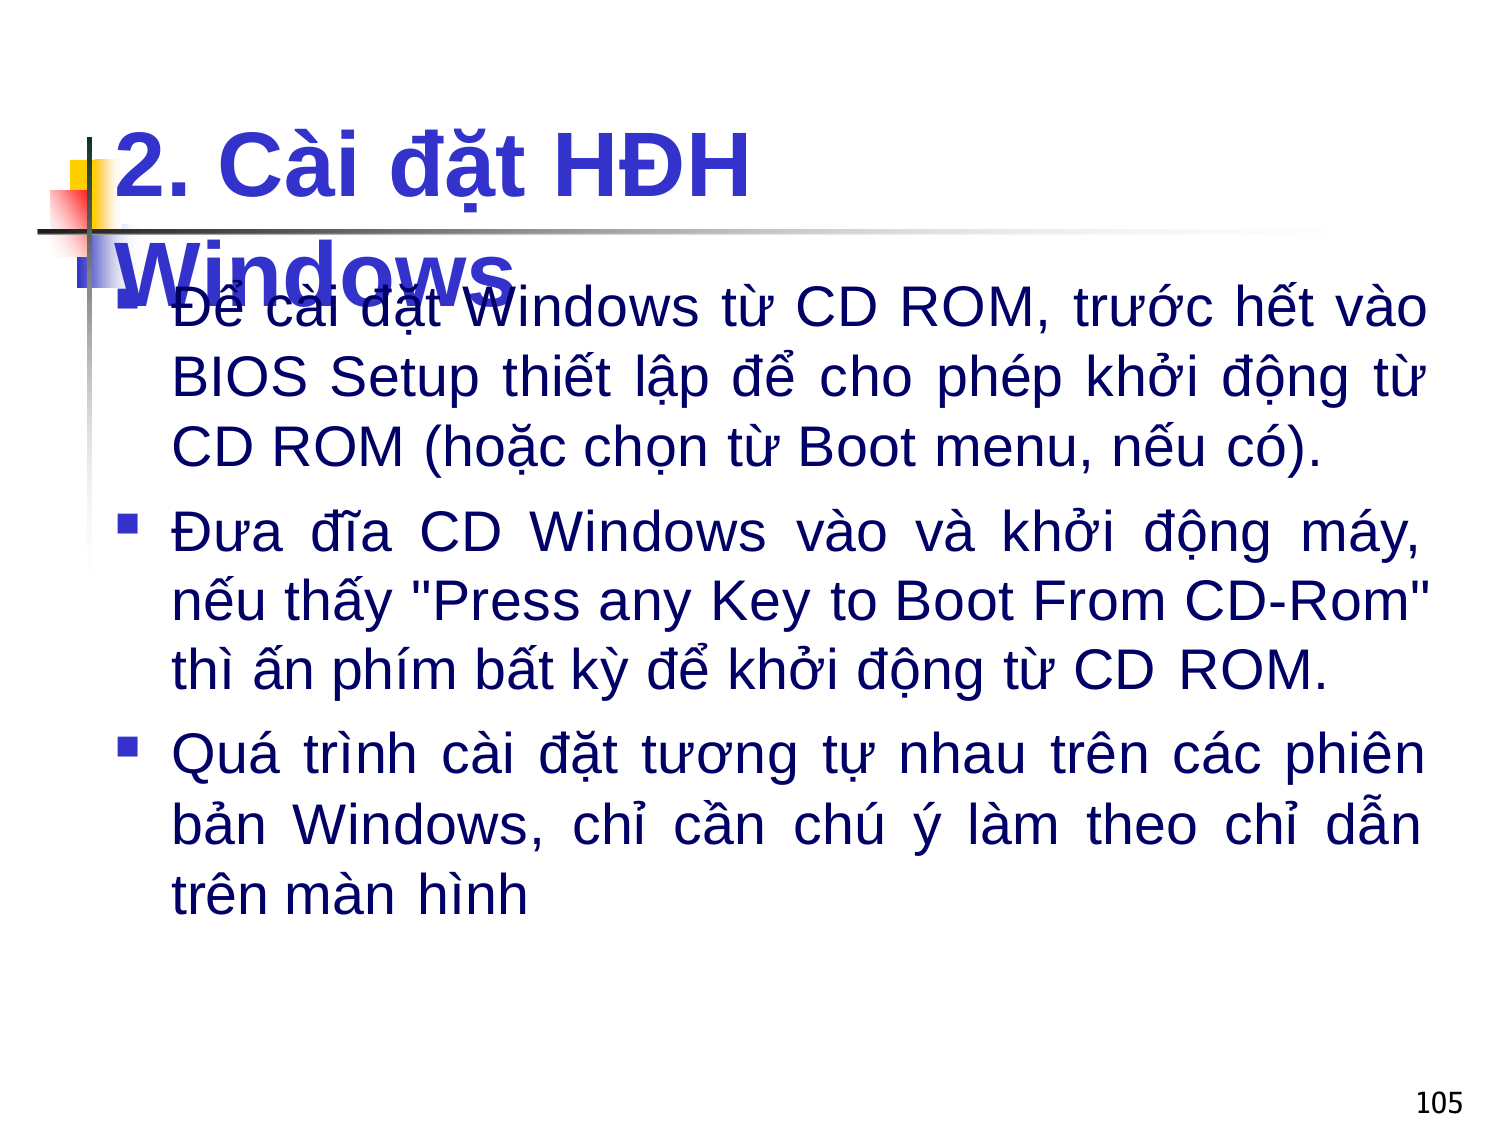

# 2. Cài đặt HĐH Windows
Để cài đặt Windows từ CD ROM, trước hết vào  BIOS Setup thiết lập để cho phép khởi động từ  CD ROM (hoặc chọn từ Boot menu, nếu có).
Đưa đĩa CD Windows vào và khởi động máy,  nếu thấy "Press any Key to Boot From CD-Rom"  thì ấn phím bất kỳ để khởi động từ CD ROM.
Quá trình cài đặt tương tự nhau trên các phiên  bản Windows, chỉ cần chú ý làm theo chỉ dẫn  trên màn hình
105